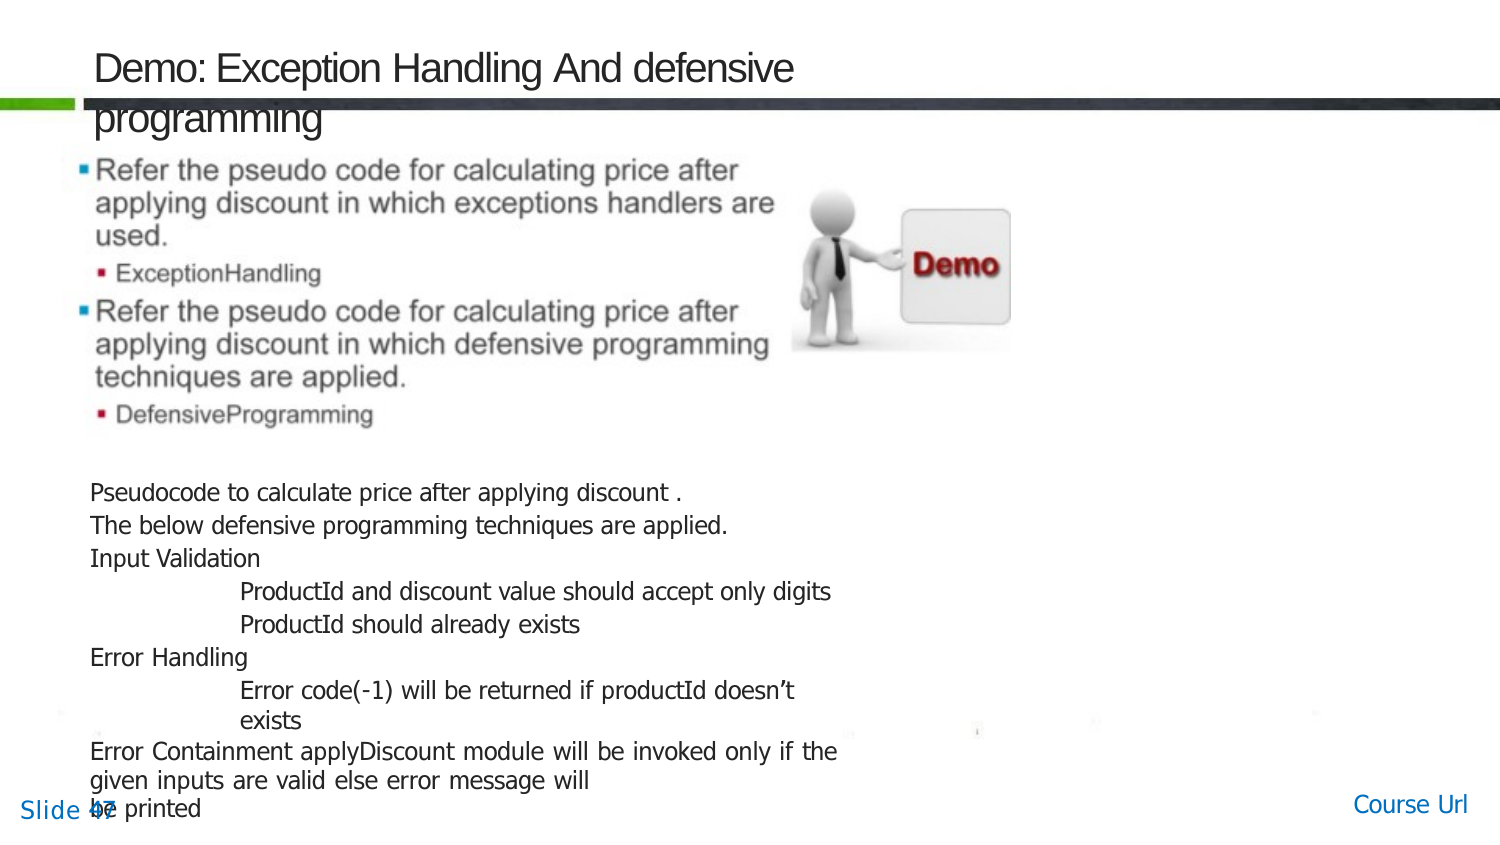

# Demo: Exception Handling And defensive programming

Pseudocode to calculate price after applying discount .  The below defensive programming techniques are applied.  Input Validation
ProductId and discount value should accept only digits  ProductId should already exists
Error Handling
Error code(-1) will be returned if productId doesn’t exists
Error Containment applyDiscount module will be invoked only if the given inputs are valid else error message will
be printed
Course Url
Slide 47